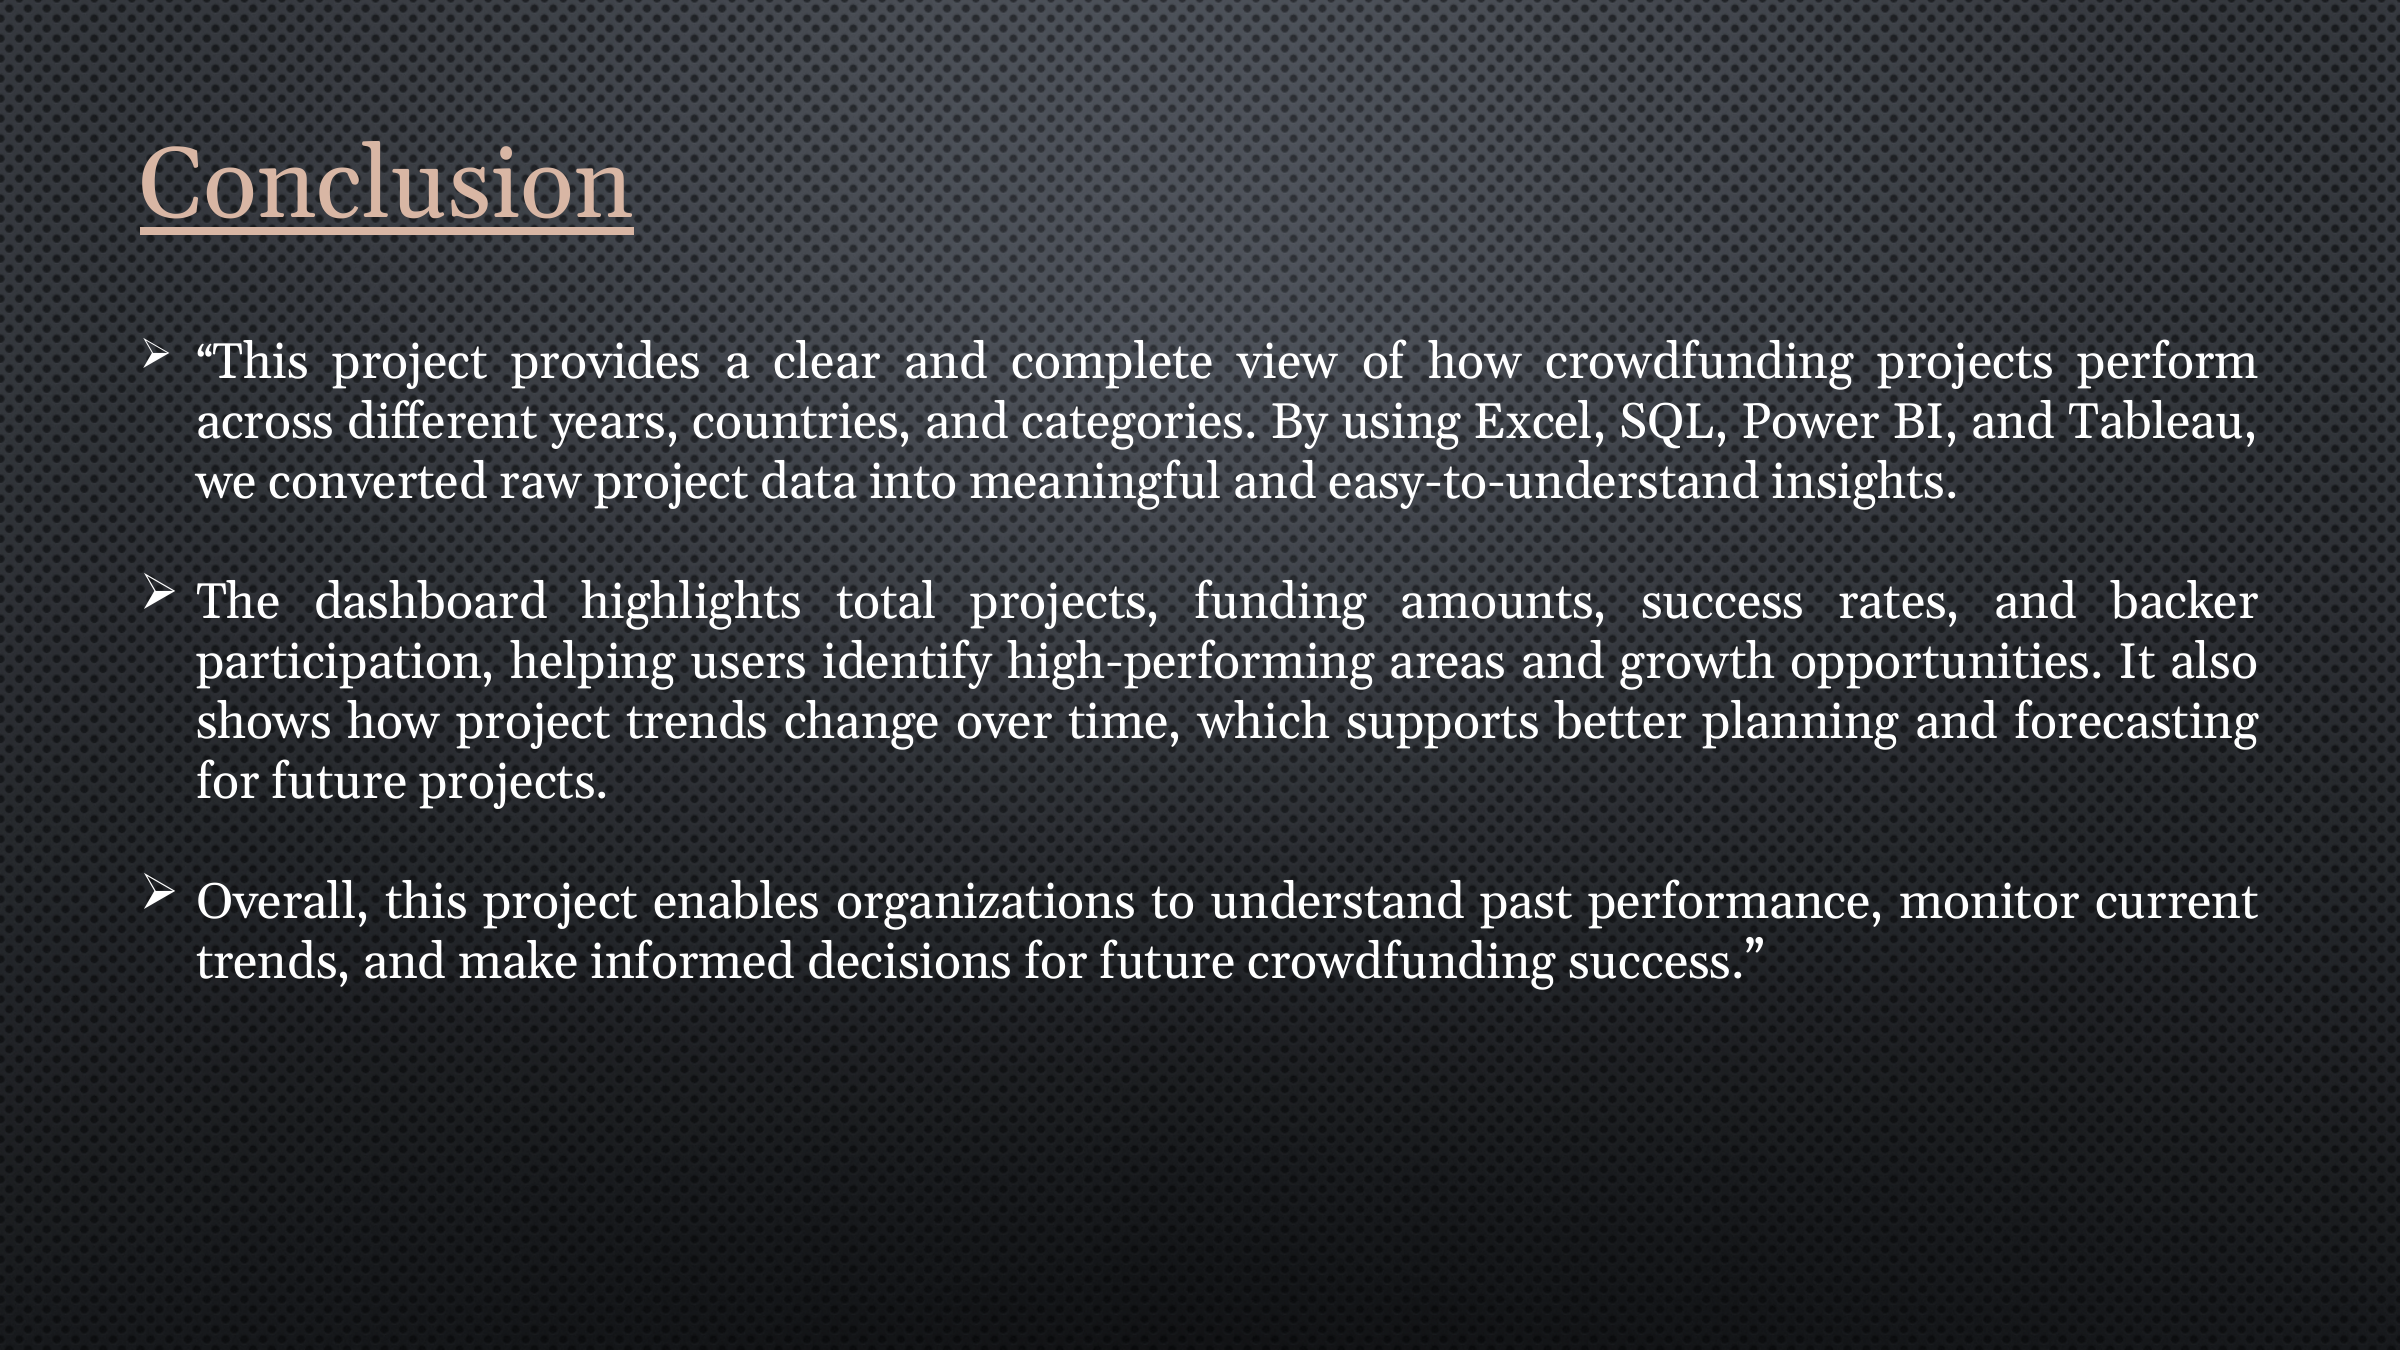

Conclusion

“This project provides a clear and complete view of how crowdfunding projects perform across different years, countries, and categories. By using Excel, SQL, Power BI, and Tableau, we converted raw project data into meaningful and easy-to-understand insights.

The dashboard highlights total projects, funding amounts, success rates, and backer participation, helping users identify high-performing areas and growth opportunities. It also shows how project trends change over time, which supports better planning and forecasting for future projects.

Overall, this project enables organizations to understand past performance, monitor current trends, and make informed decisions for future crowdfunding success.”